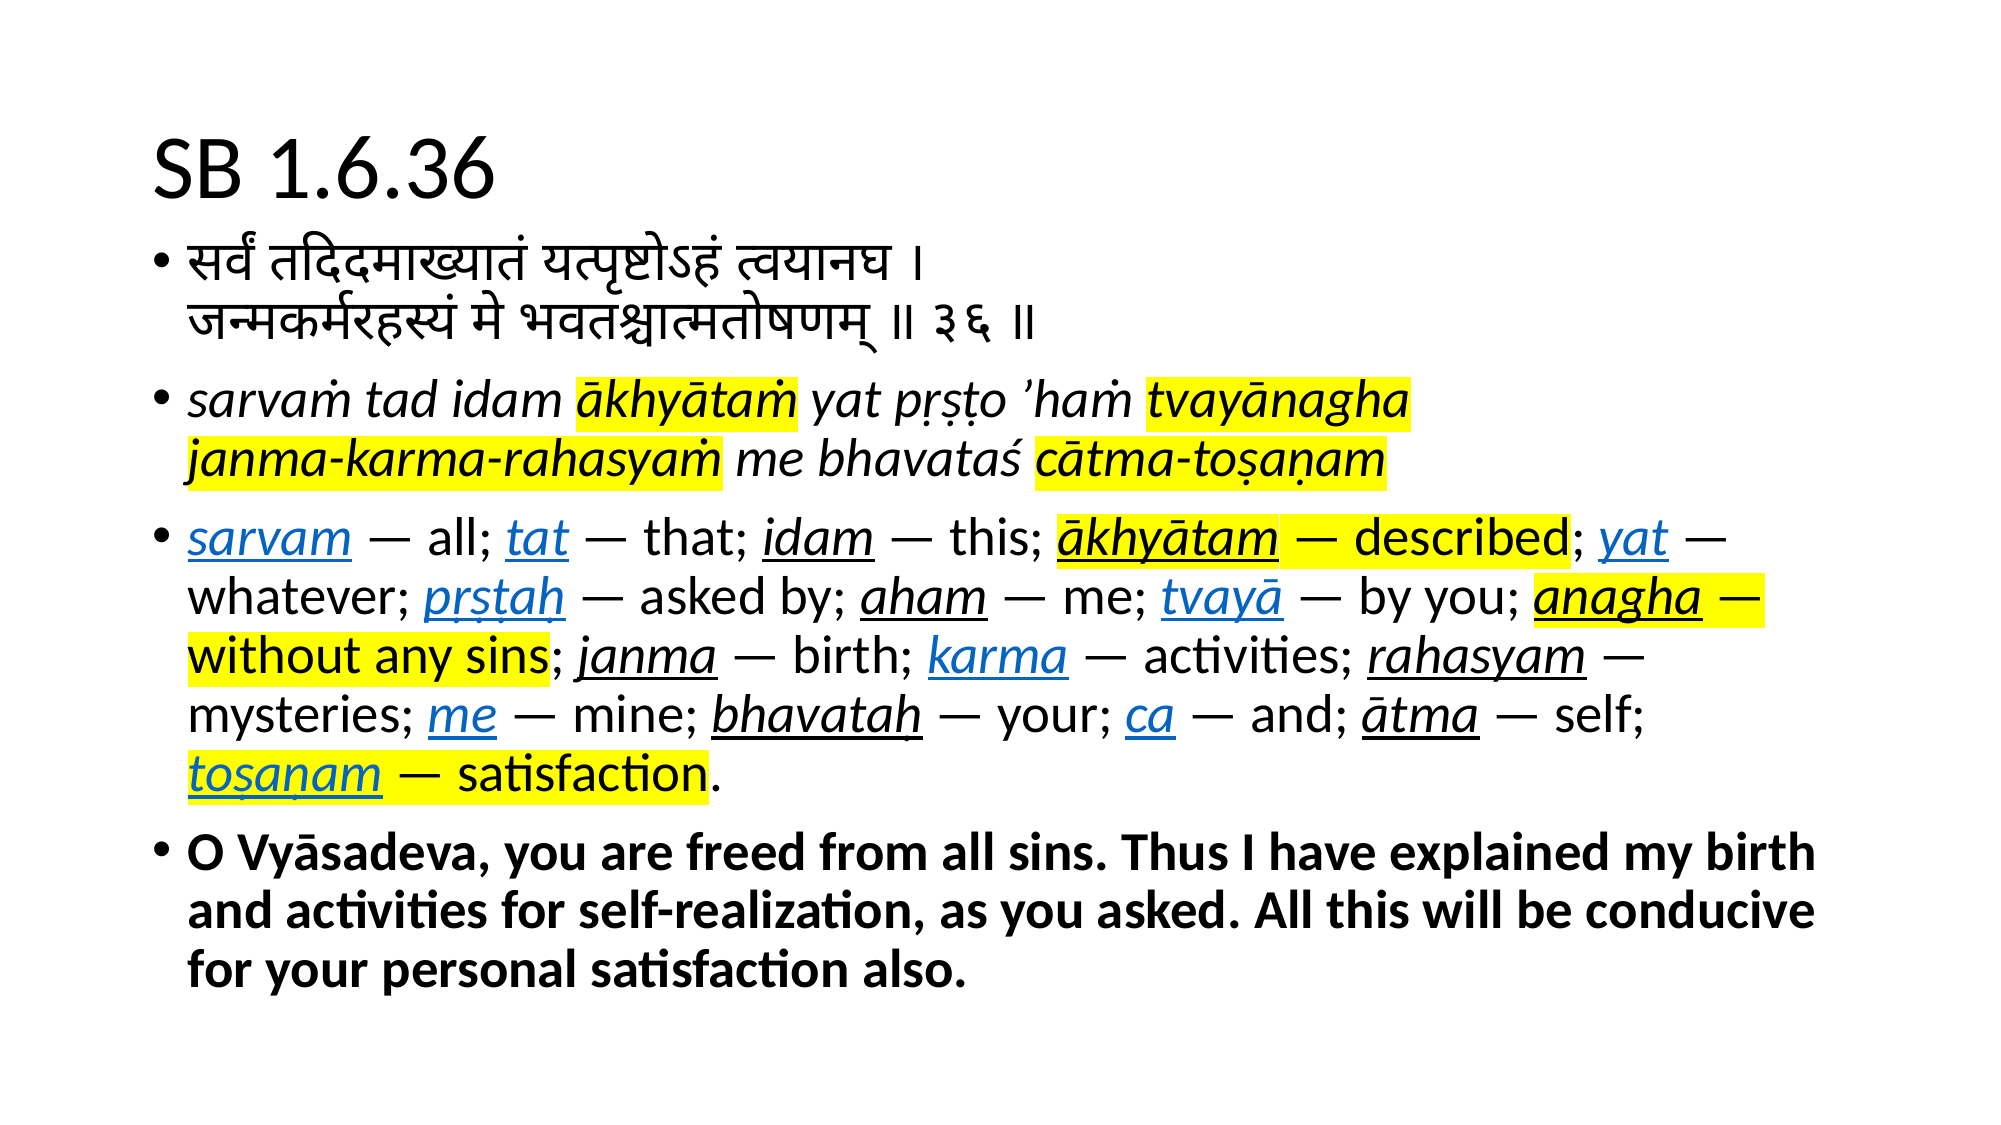

# SB 1.6.36
सर्वं तदिदमाख्यातं यत्पृष्टोऽहं त्वयानघ ।
जन्मकर्मरहस्यं मे भवतश्चात्मतोषणम् ॥ ३६ ॥
sarvaṁ tad idam ākhyātaṁ yat pṛṣṭo ’haṁ tvayānagha
janma-karma-rahasyaṁ me bhavataś cātma-toṣaṇam
sarvam — all; tat — that; idam — this; ākhyātam — described; yat — whatever; pṛṣṭaḥ — asked by; aham — me; tvayā — by you; anagha — without any sins; janma — birth; karma — activities; rahasyam — mysteries; me — mine; bhavataḥ — your; ca — and; ātma — self; toṣaṇam — satisfaction.
O Vyāsadeva, you are freed from all sins. Thus I have explained my birth and activities for self-realization, as you asked. All this will be conducive for your personal satisfaction also.